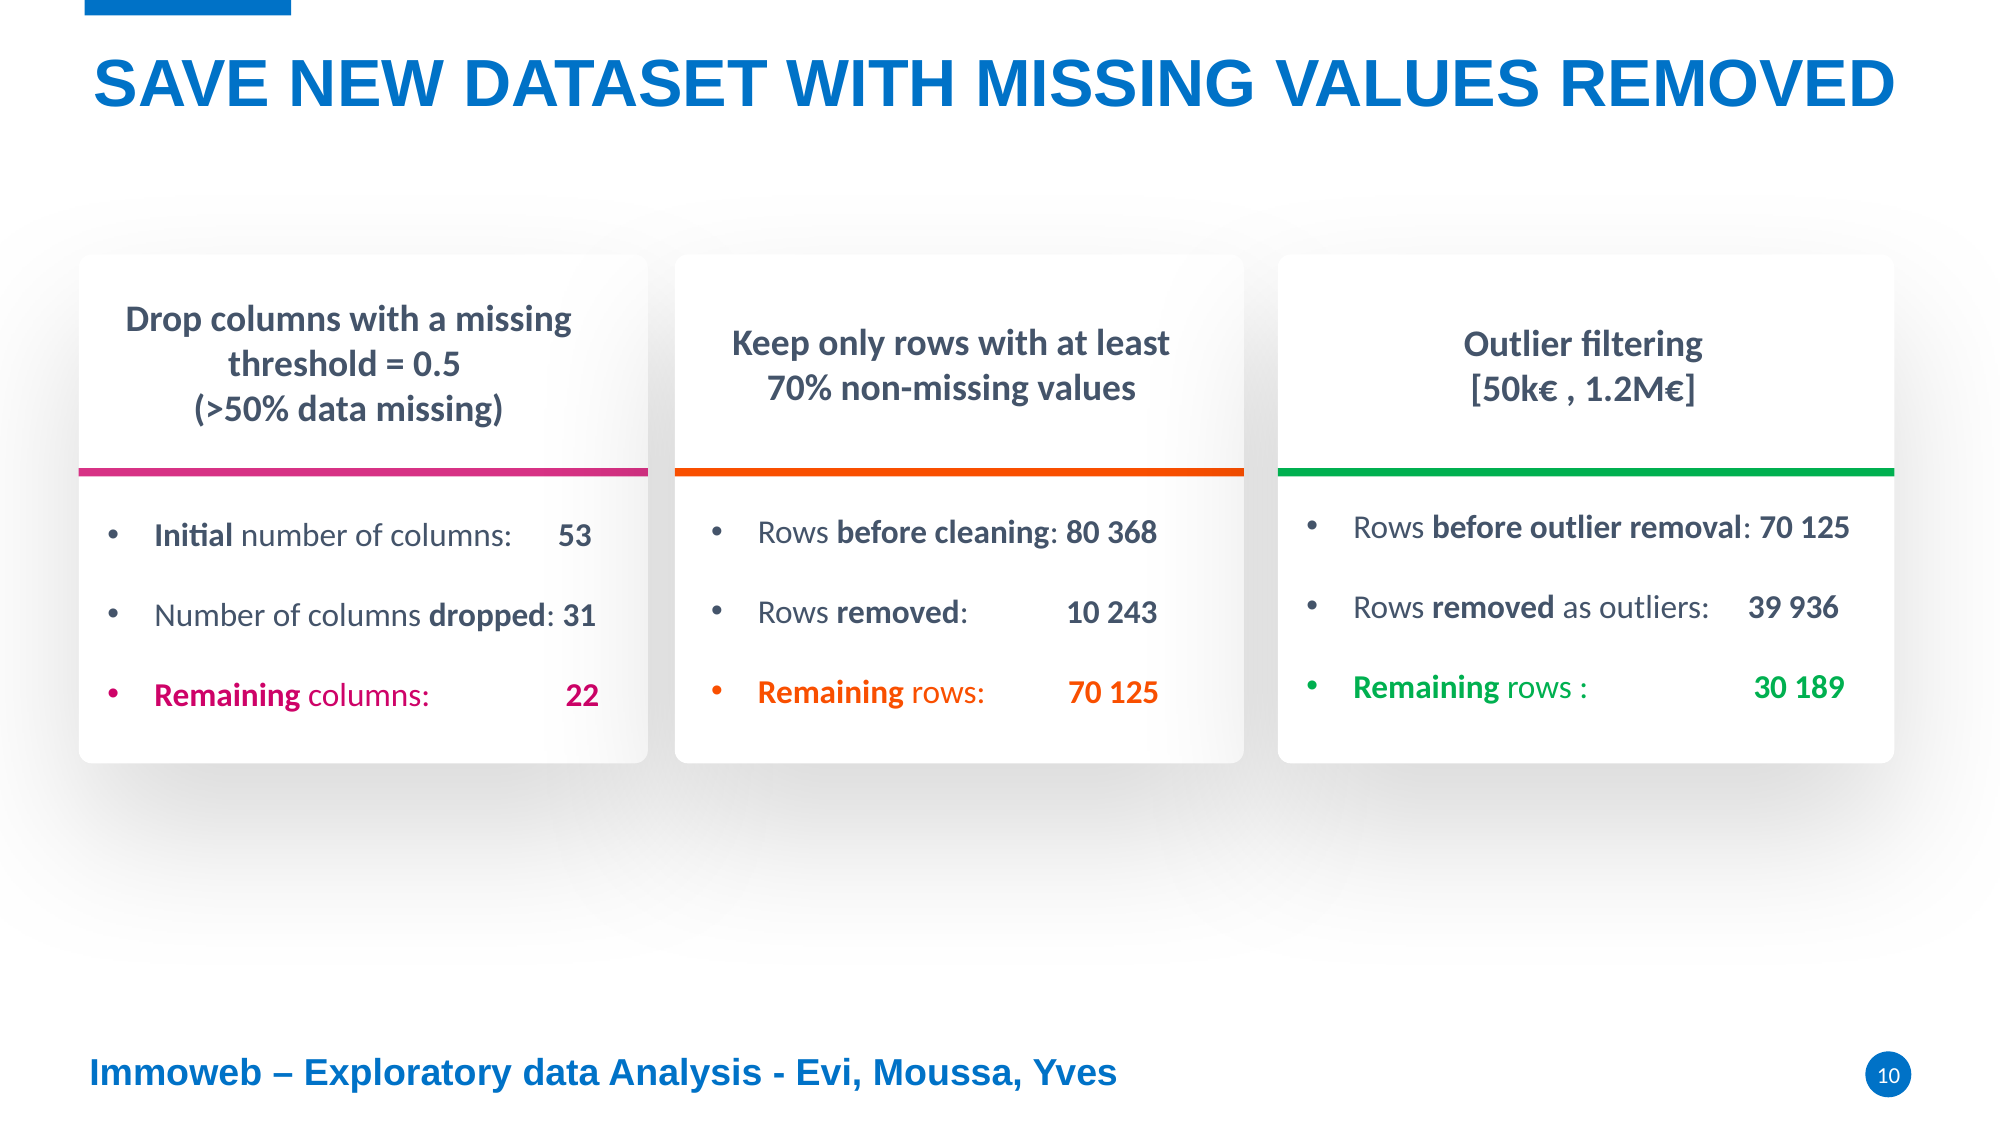

# Save new dataset with missing values removed

Drop columns with a missing threshold = 0.5
(>50% data missing)
Keep only rows with at least 70% non-missing values
Outlier filtering
[50k€ , 1.2M€]

Rows before outlier removal: 70 125

Rows removed as outliers:     39 936

Remaining rows :                      30 189

Rows before cleaning: 80 368

Rows removed:             10 243

Remaining rows:           70 125

Initial number of columns:      53

Number of columns dropped: 31

Remaining columns:                  22